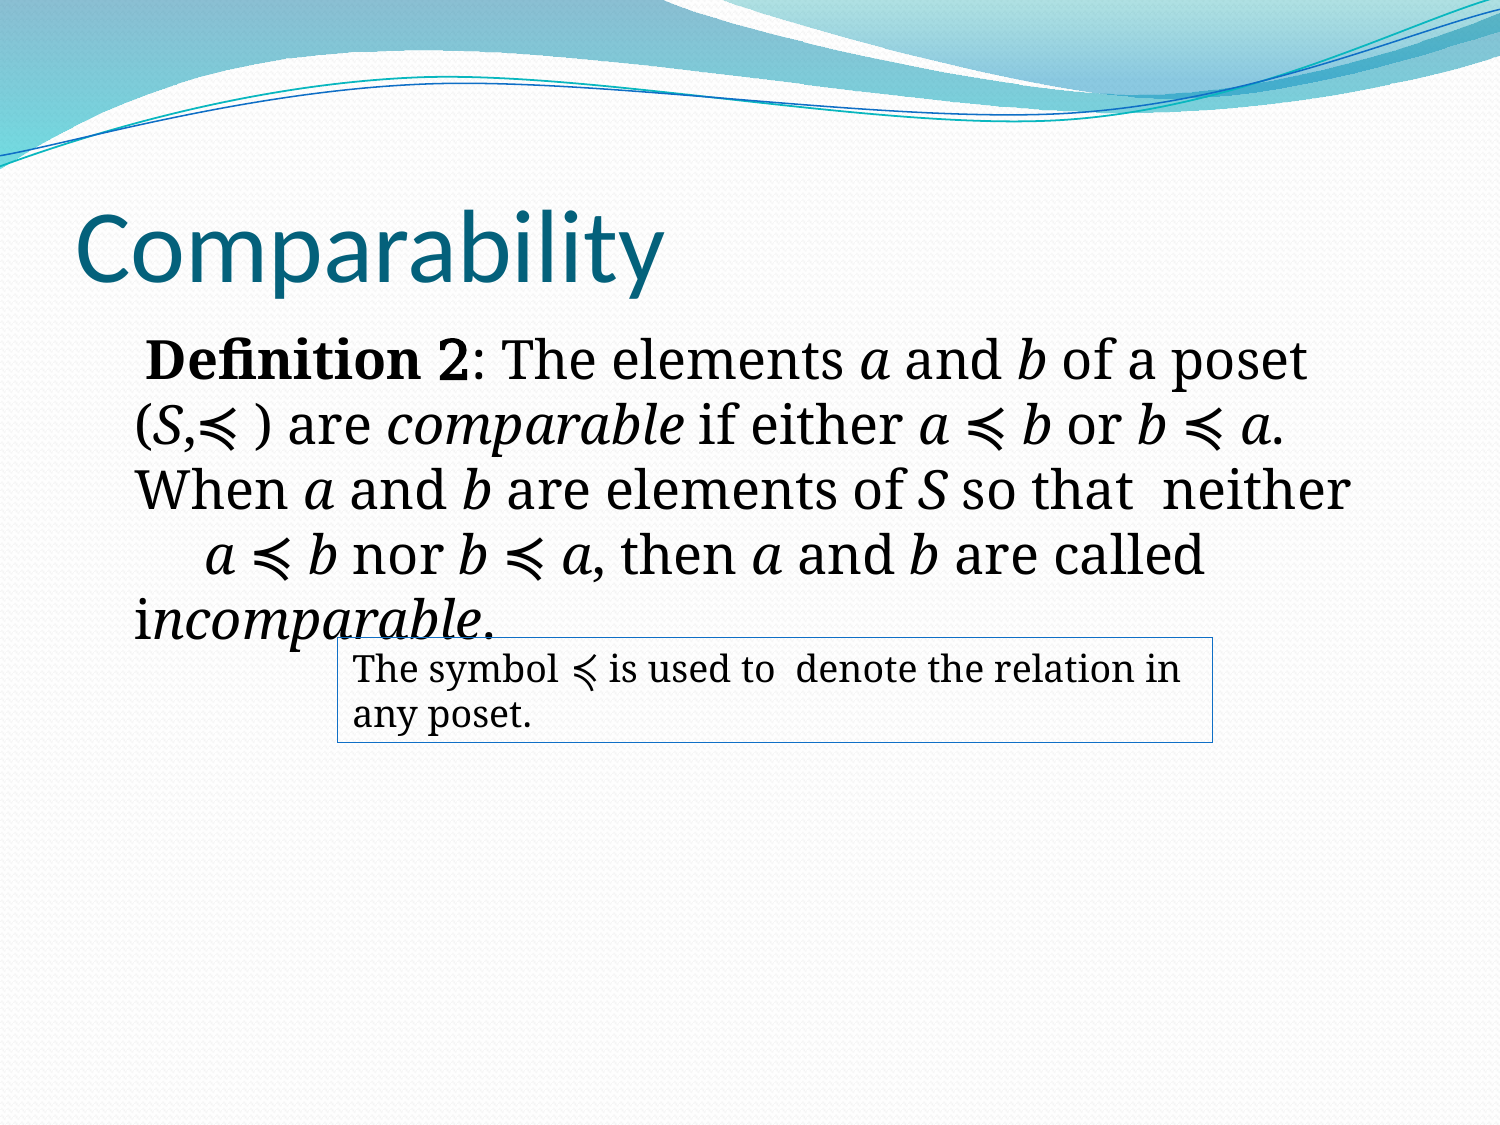

# Comparability
    Definition 2: The elements a and b of a poset (S,≼ ) are comparable if either a ≼ b or b ≼ a. When a and b are elements of S so that  neither          a ≼ b nor b ≼ a, then a and b are called incomparable.

The symbol ≼ is used to  denote the relation in any poset.